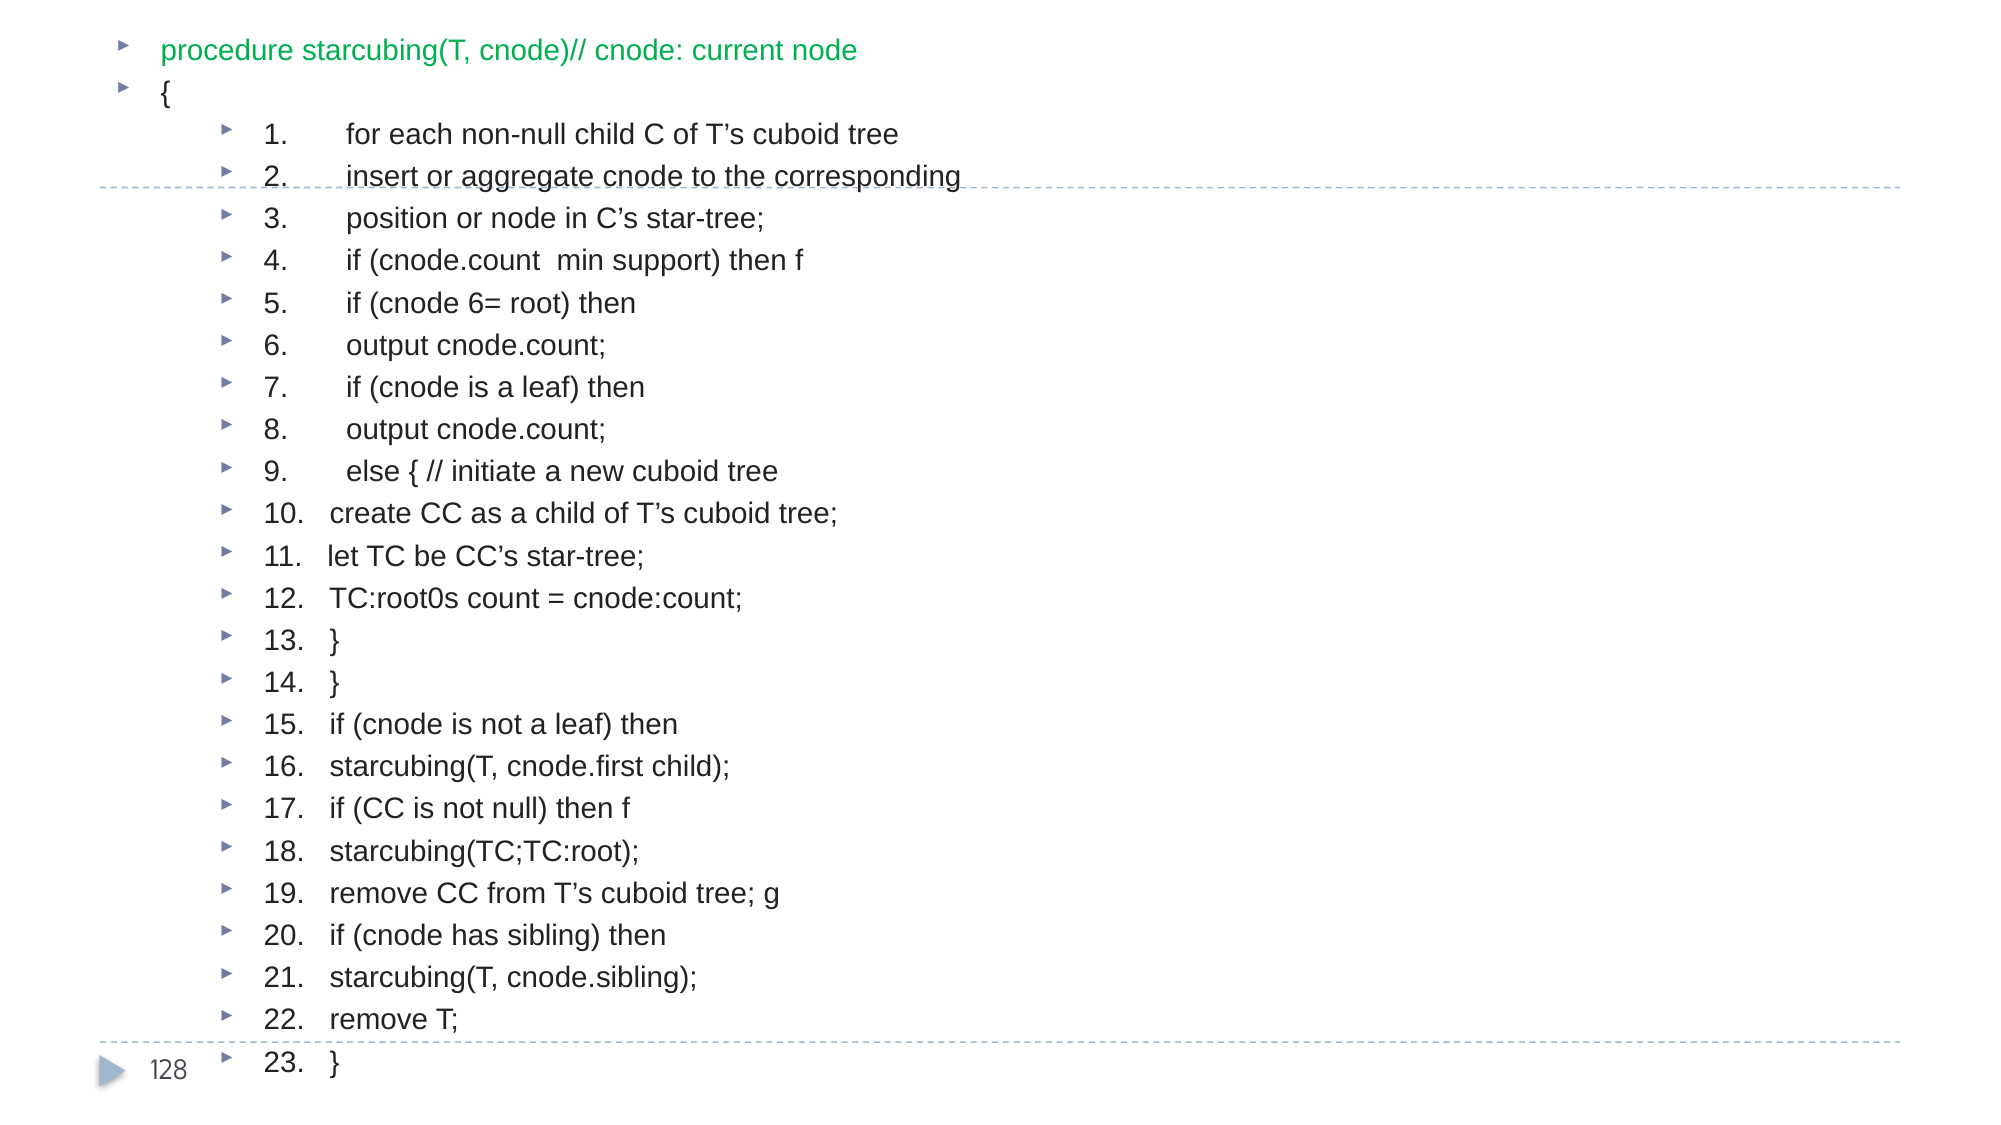

procedure starcubing(T, cnode)// cnode: current node
{
1.       for each non-null child C of T’s cuboid tree
2.       insert or aggregate cnode to the corresponding
3.       position or node in C’s star-tree;
4.       if (cnode.count  min support) then f
5.       if (cnode 6= root) then
6.       output cnode.count;
7.       if (cnode is a leaf) then
8.       output cnode.count;
9.       else { // initiate a new cuboid tree
10.   create CC as a child of T’s cuboid tree;
11.   let TC be CC’s star-tree;
12.   TC:root0s count = cnode:count;
13.   }
14.   }
15.   if (cnode is not a leaf) then
16.   starcubing(T, cnode.first child);
17.   if (CC is not null) then f
18.   starcubing(TC;TC:root);
19.   remove CC from T’s cuboid tree; g
20.   if (cnode has sibling) then
21.   starcubing(T, cnode.sibling);
22.   remove T;
23.   }

128